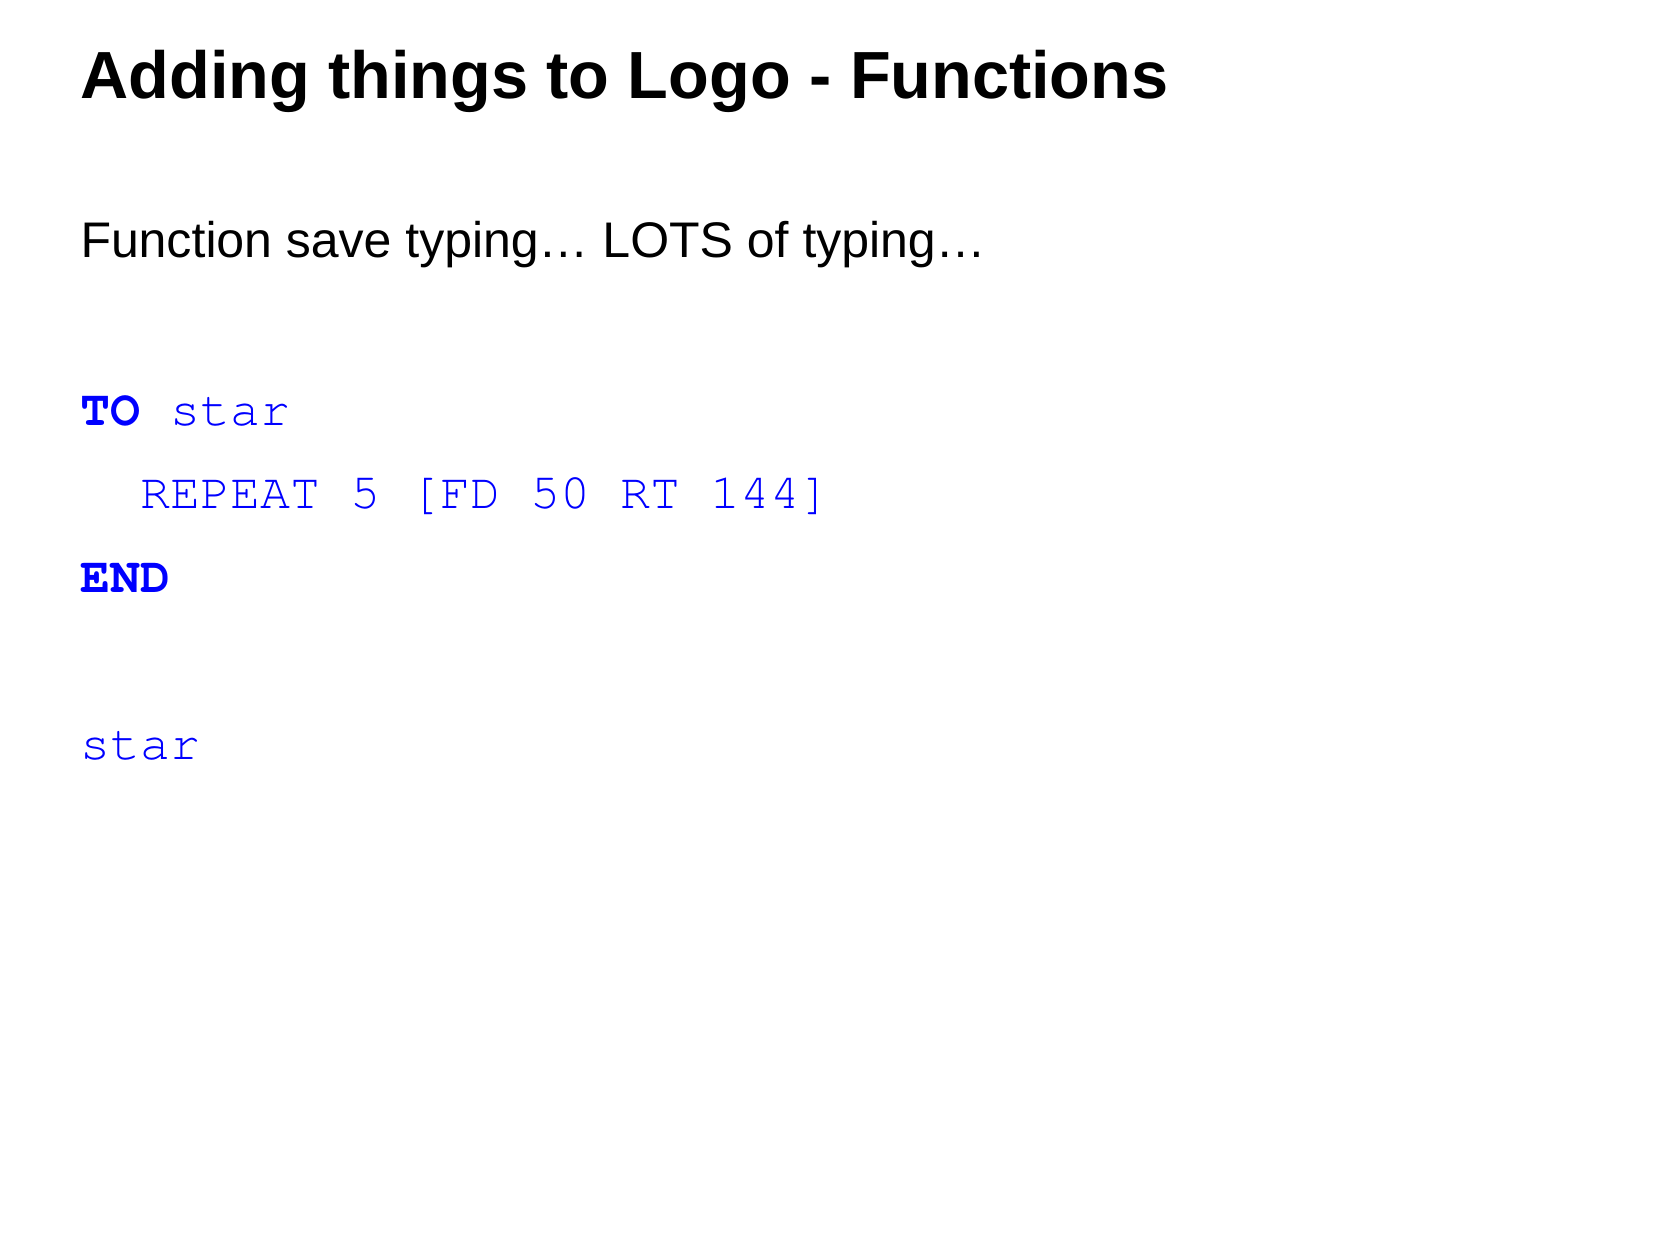

# Adding things to Logo - Functions
Function save typing… LOTS of typing…

TO star
  REPEAT 5 [FD 50 RT 144]
END

star